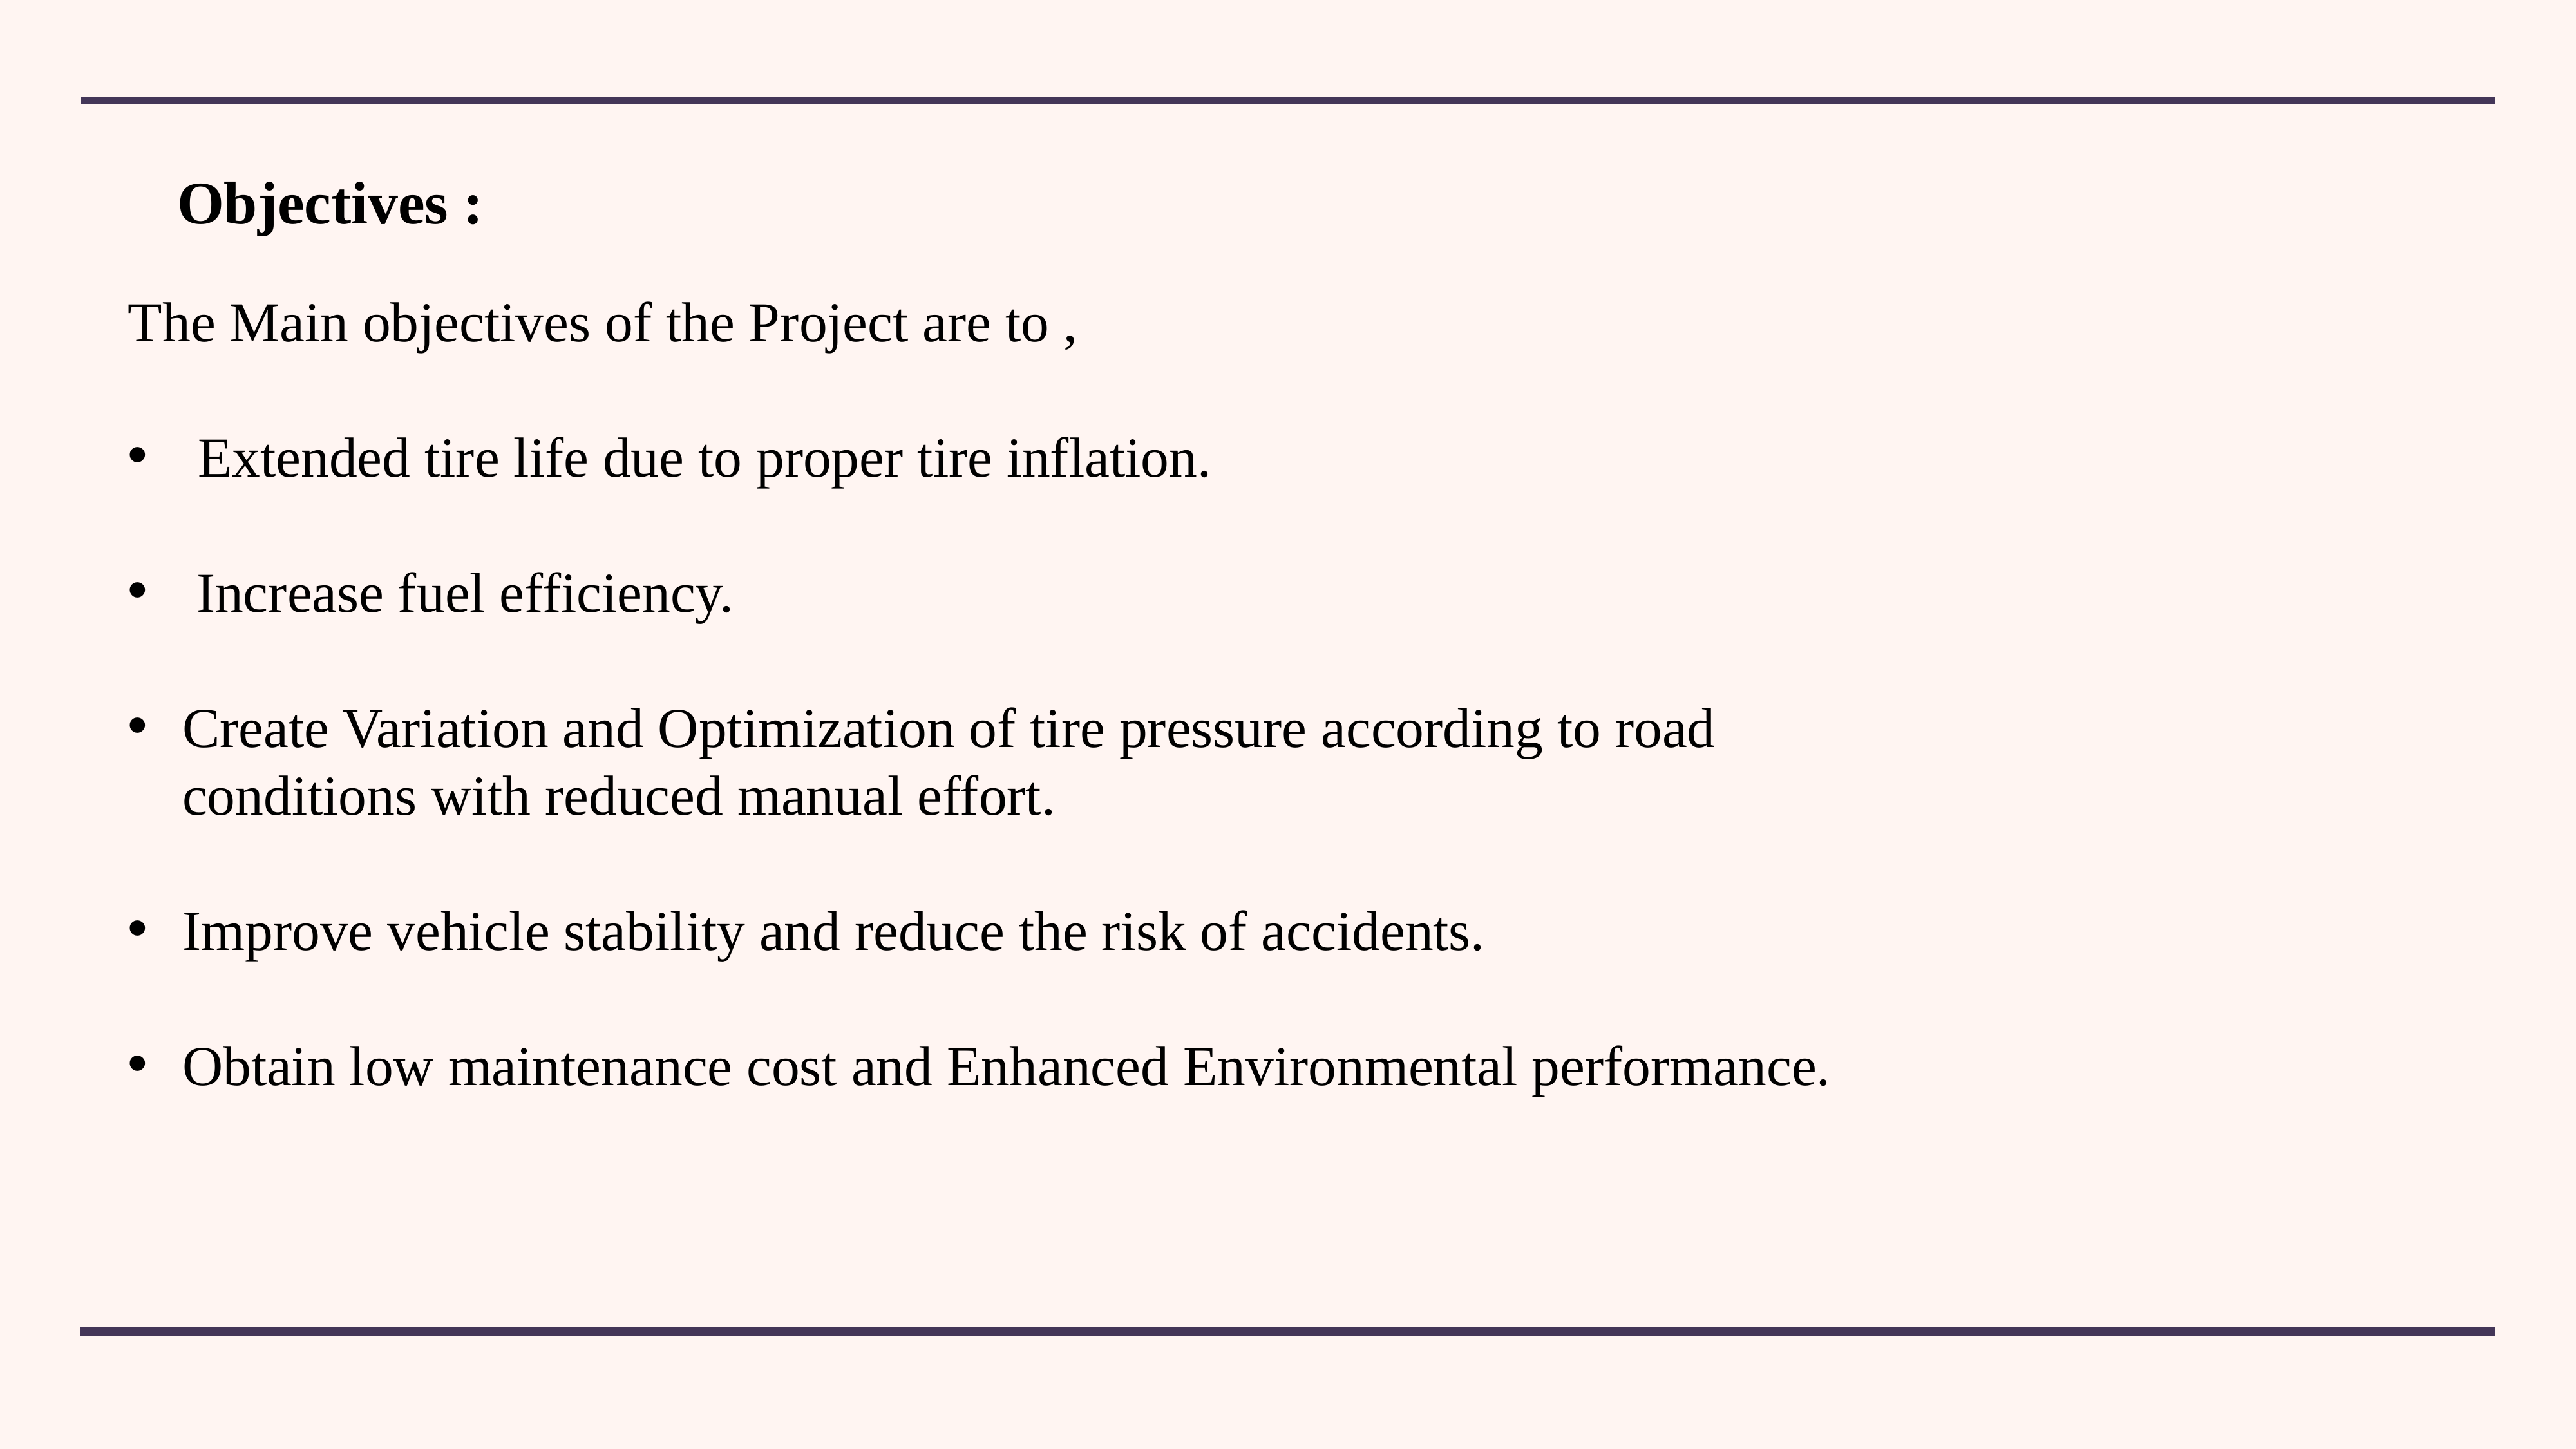

Objectives :
The Main objectives of the Project are to ,

 Extended tire life due to proper tire inflation.
 Increase fuel efficiency.
Create Variation and Optimization of tire pressure according to road
conditions with reduced manual effort.
Improve vehicle stability and reduce the risk of accidents.
Obtain low maintenance cost and Enhanced Environmental performance.